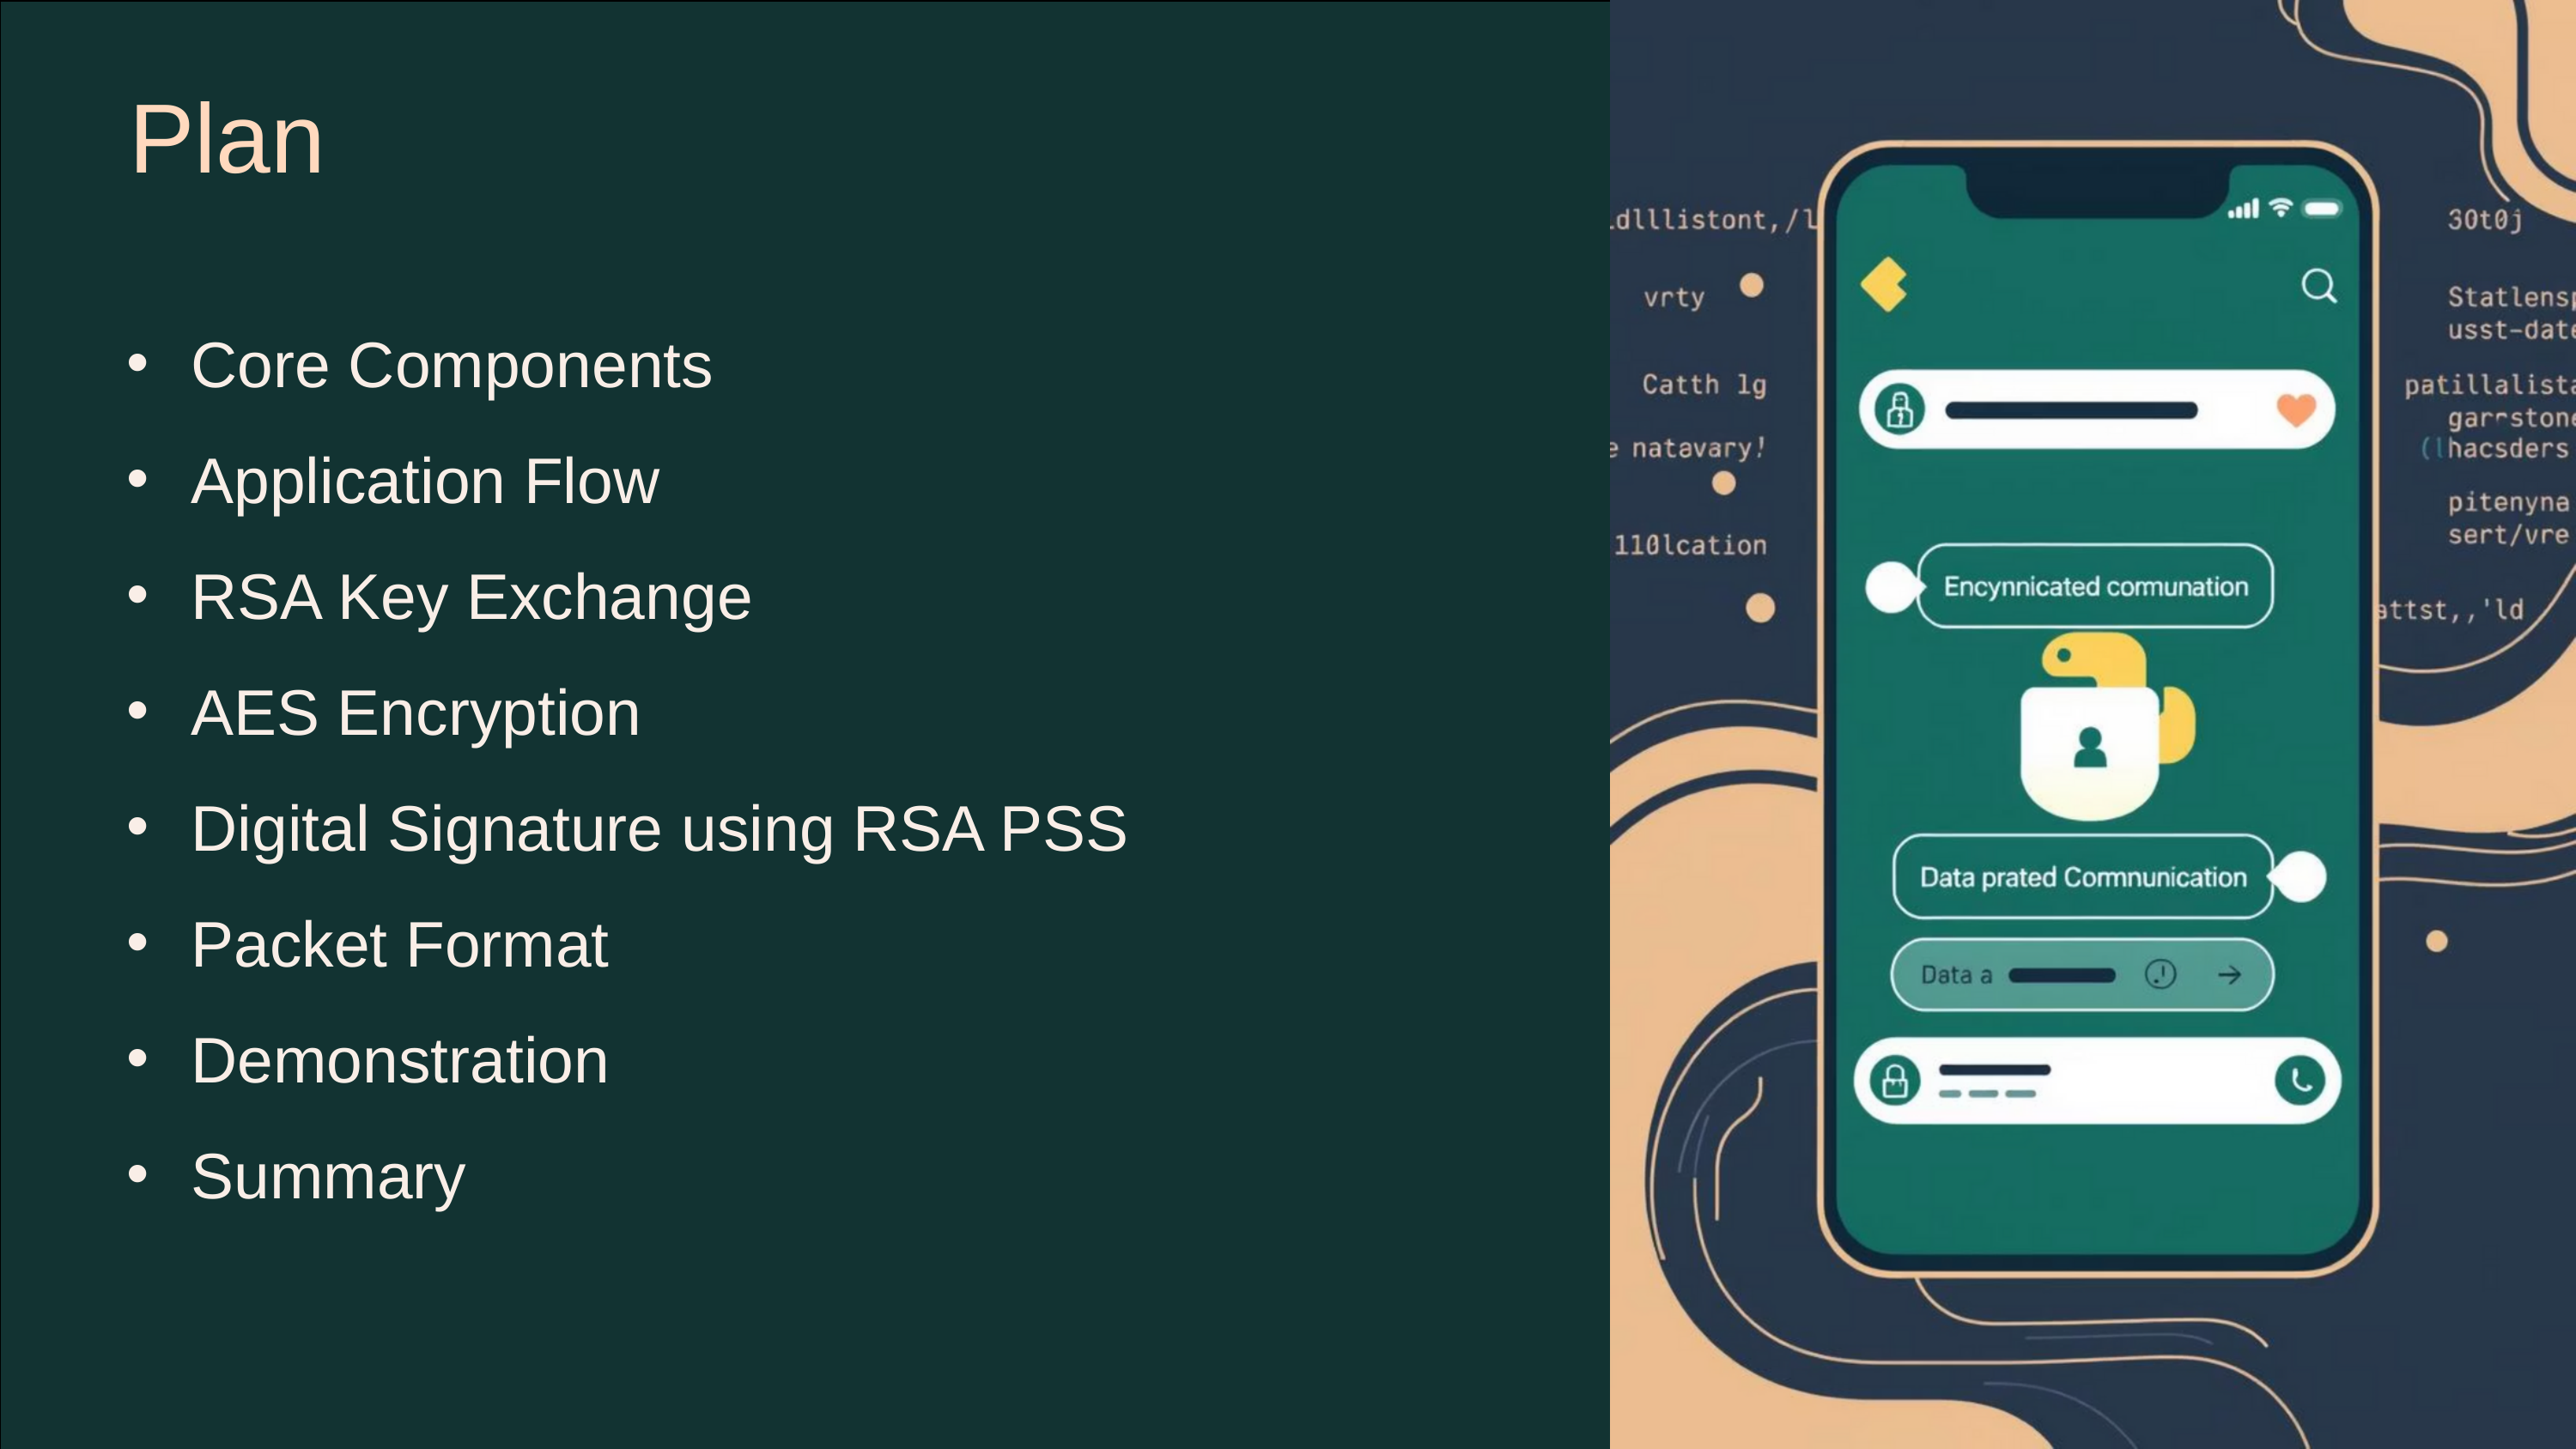

Plan
Core Components
Application Flow
RSA Key Exchange
AES Encryption
Digital Signature using RSA PSS
Packet Format
Demonstration
Summary